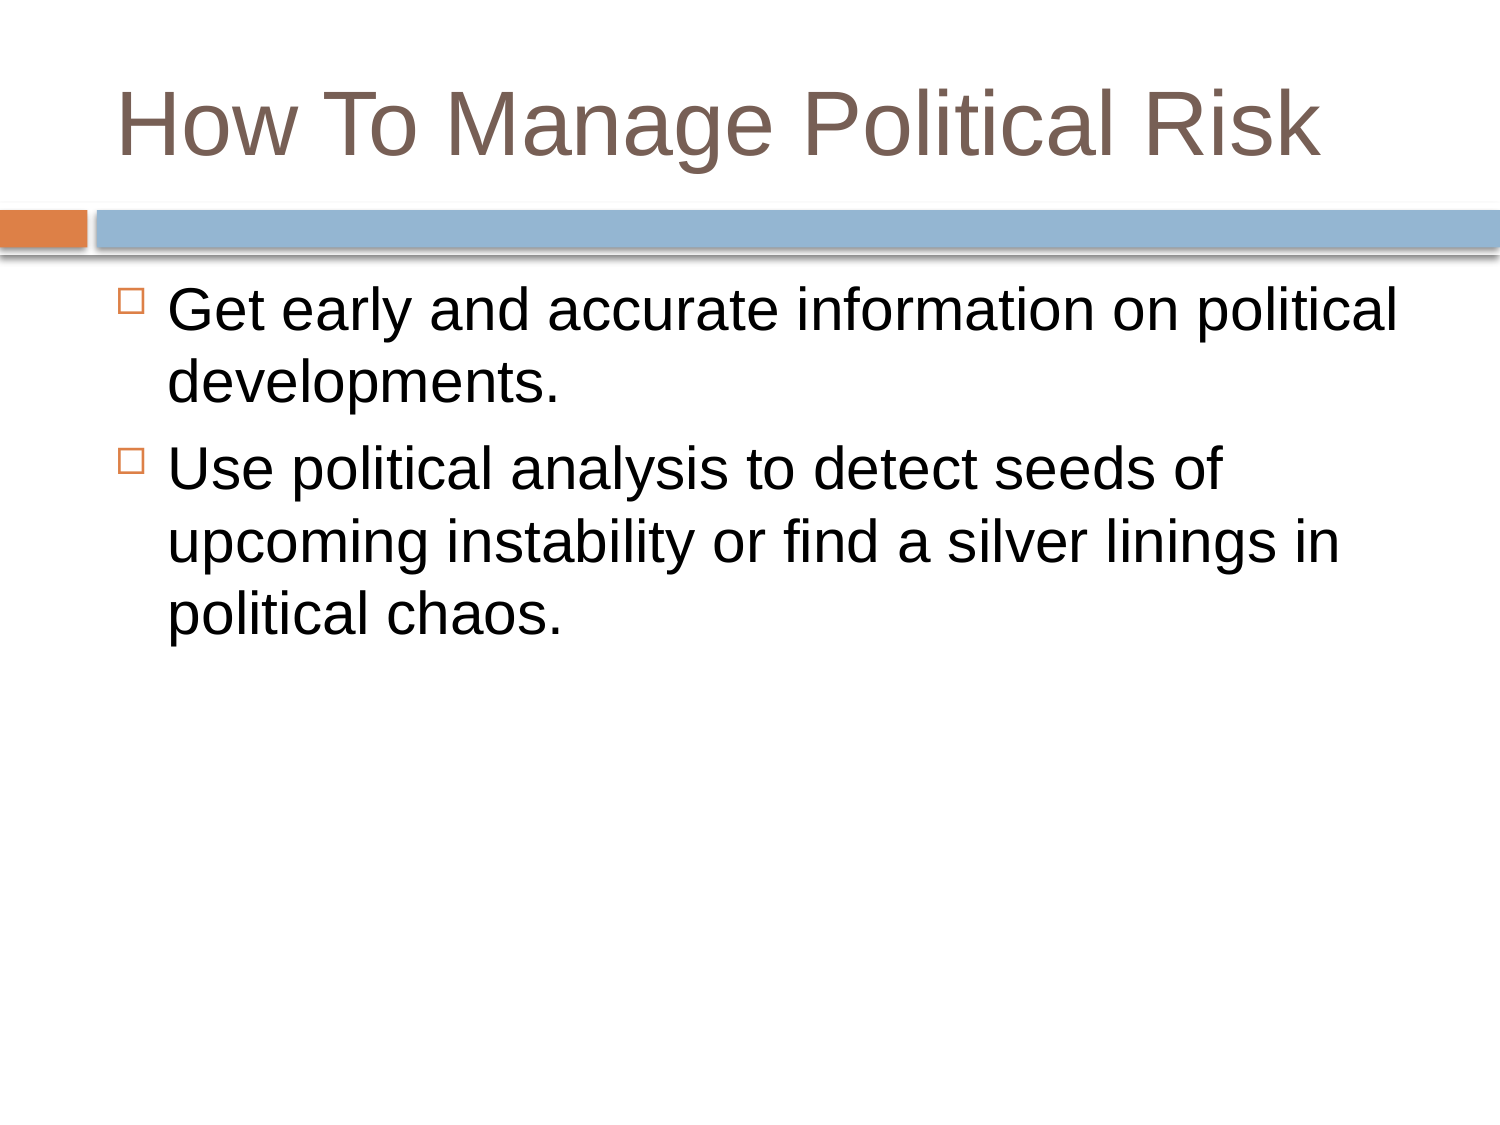

# How To Manage Political Risk
Get early and accurate information on political developments.
Use political analysis to detect seeds of upcoming instability or find a silver linings in political chaos.